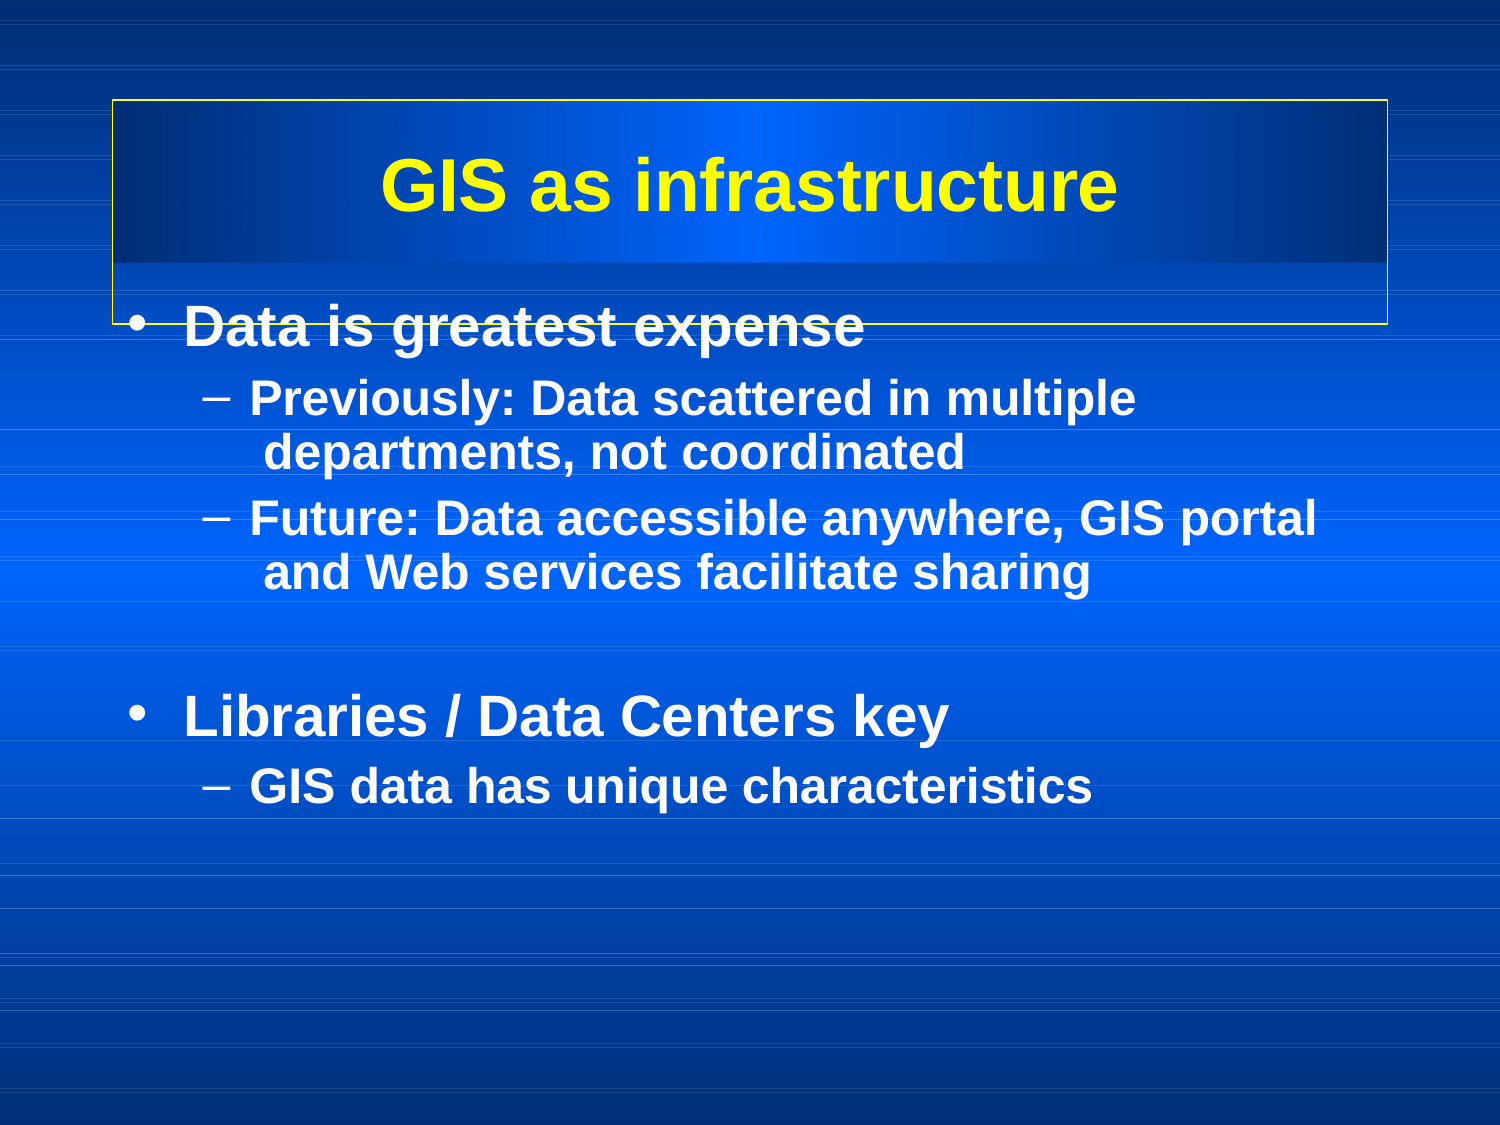

# GIS as infrastructure
Data is greatest expense
Previously: Data scattered in multiple  departments, not coordinated
Future: Data accessible anywhere, GIS portal  and Web services facilitate sharing

Libraries / Data Centers key
GIS data has unique characteristics